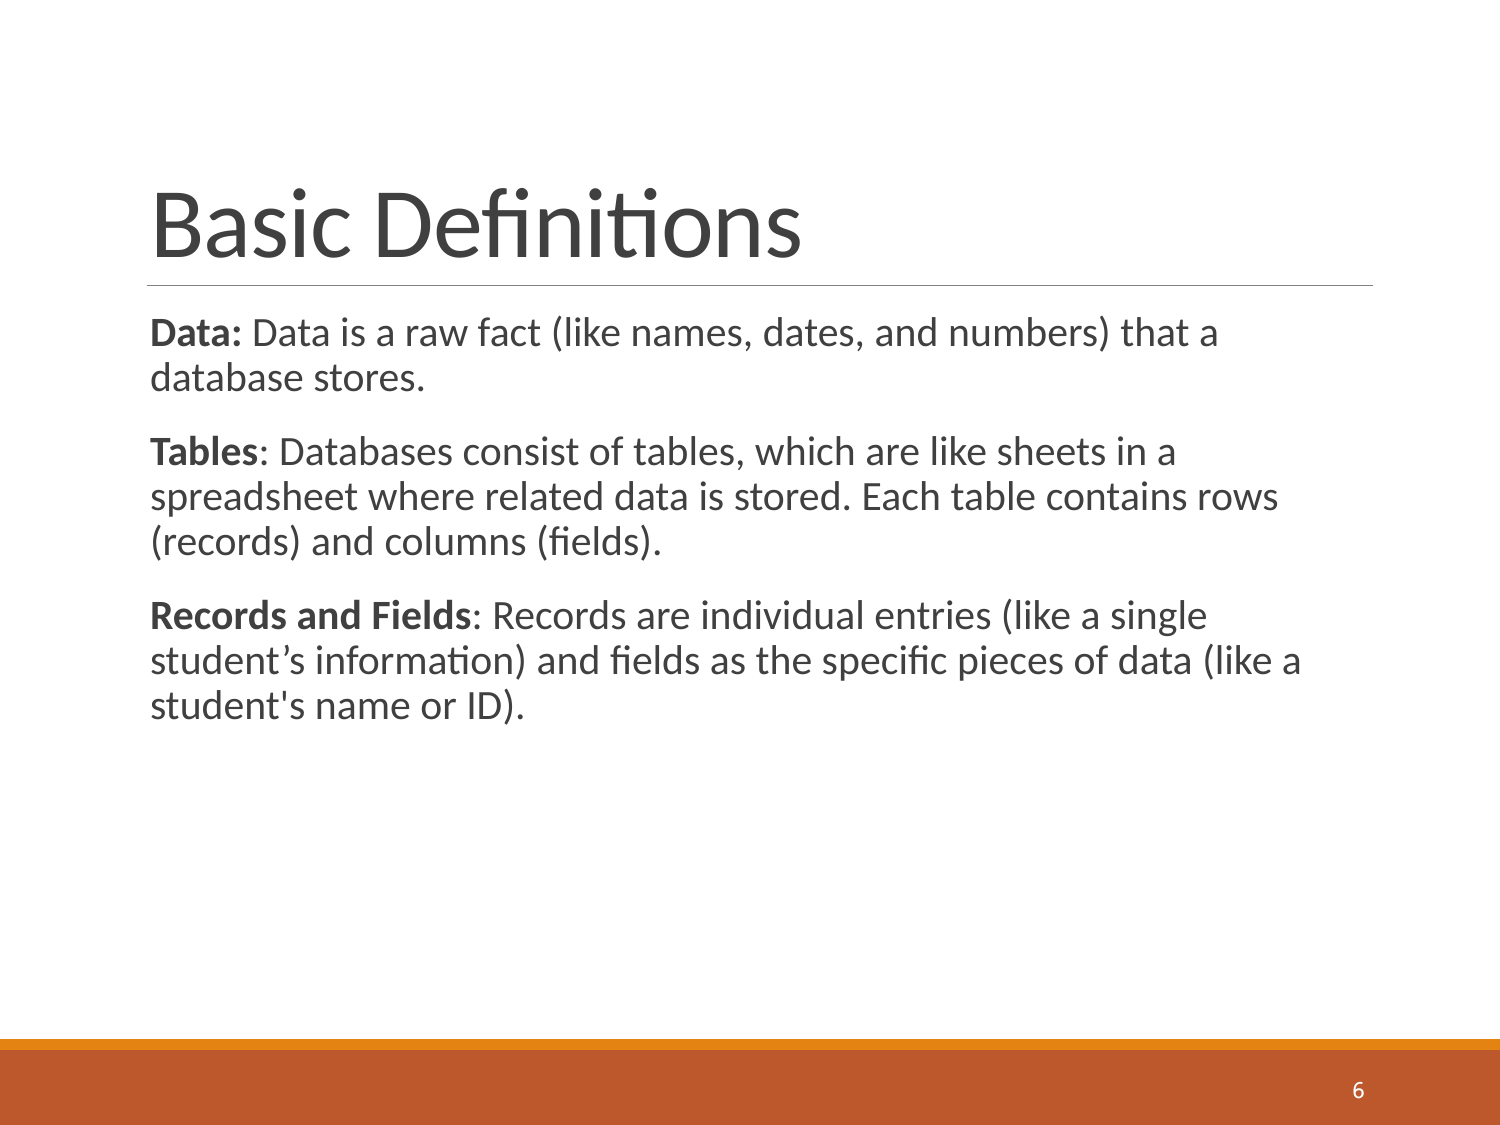

# Basic Definitions
Data: Data is a raw fact (like names, dates, and numbers) that a database stores.
Tables: Databases consist of tables, which are like sheets in a spreadsheet where related data is stored. Each table contains rows (records) and columns (fields).
Records and Fields: Records are individual entries (like a single student’s information) and fields as the specific pieces of data (like a student's name or ID).
6